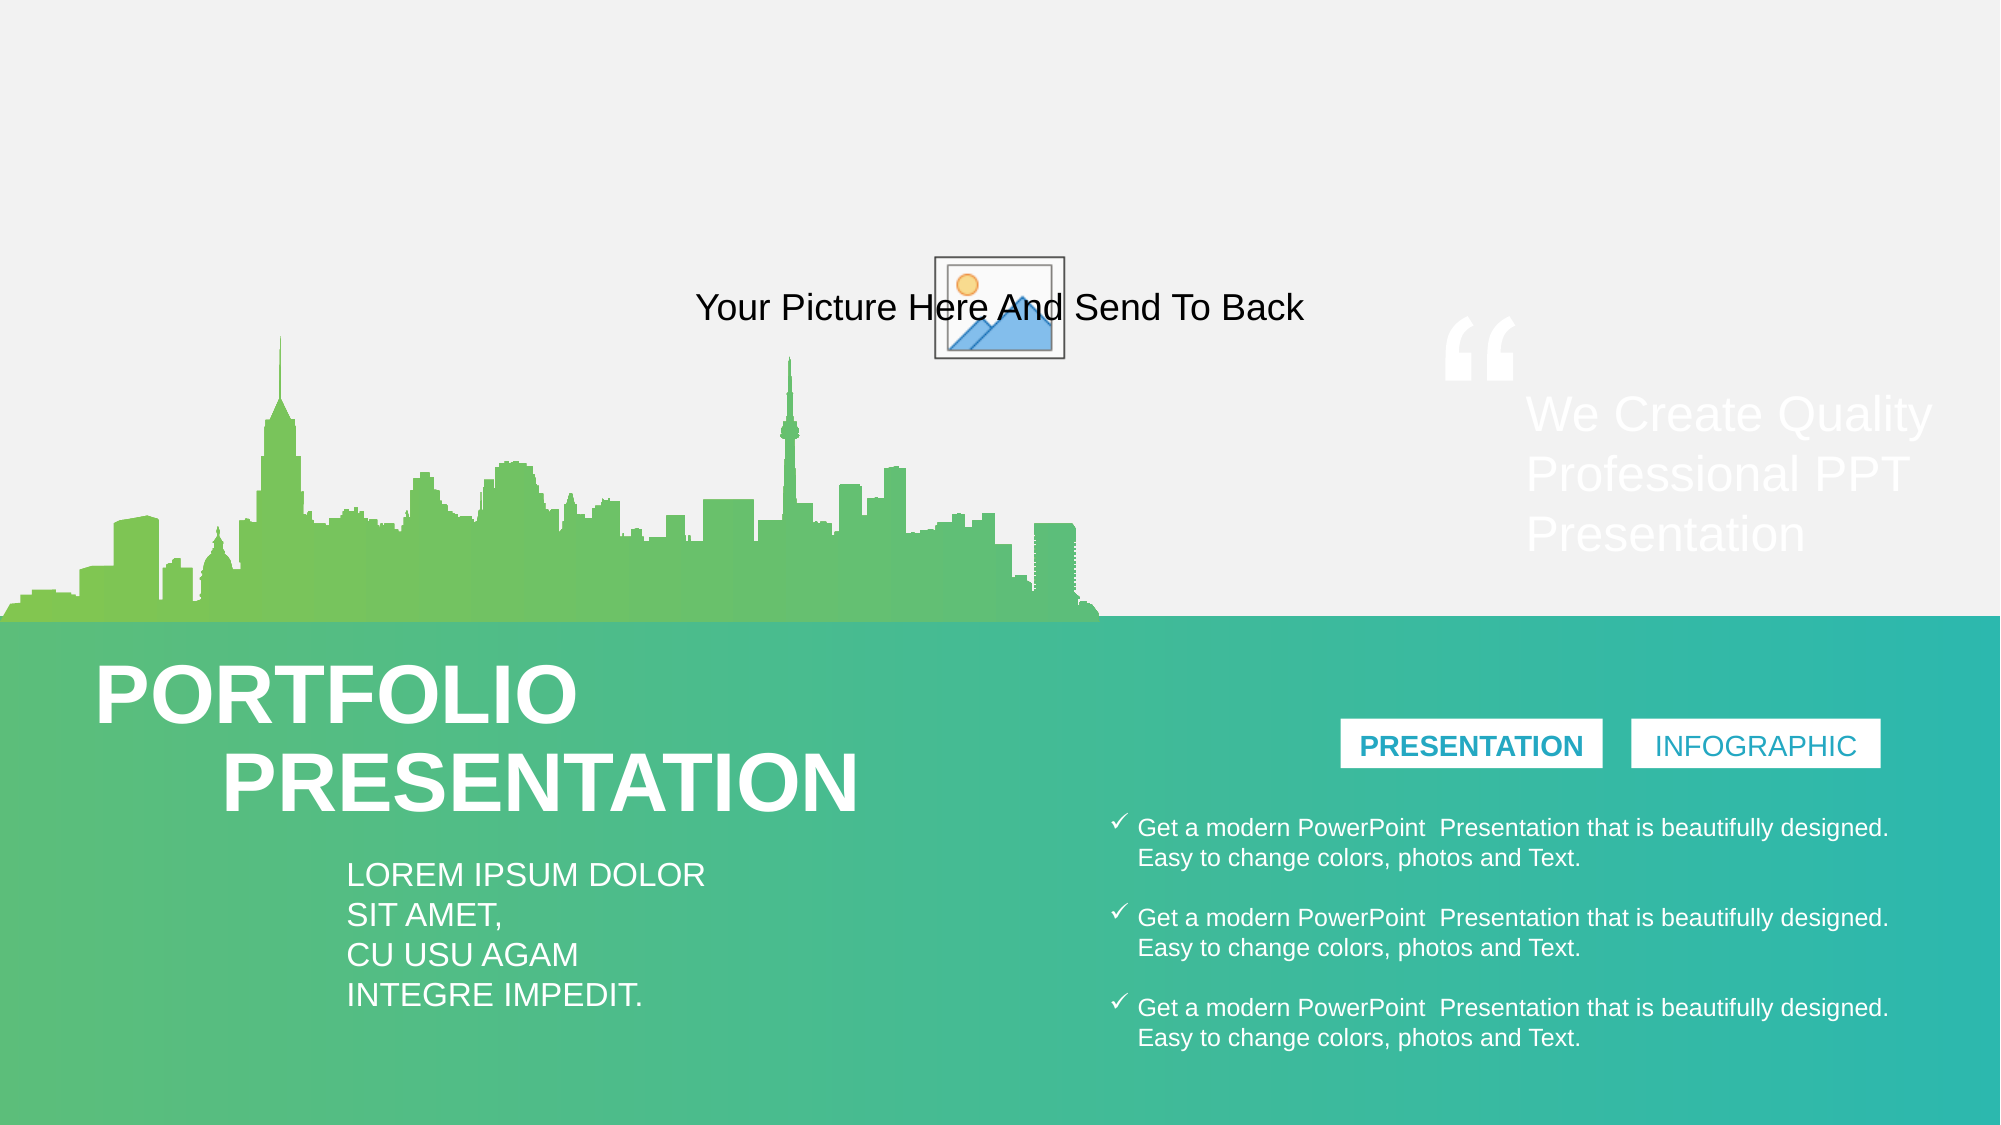

We Create Quality
Professional PPT Presentation

PORTFOLIO
PRESENTATION
PRESENTATION
INFOGRAPHIC
Get a modern PowerPoint  Presentation that is beautifully designed. Easy to change colors, photos and Text.

Get a modern PowerPoint  Presentation that is beautifully designed. Easy to change colors, photos and Text.

Get a modern PowerPoint  Presentation that is beautifully designed. Easy to change colors, photos and Text.
LOREM IPSUM DOLOR SIT AMET,
CU USU AGAM INTEGRE IMPEDIT.